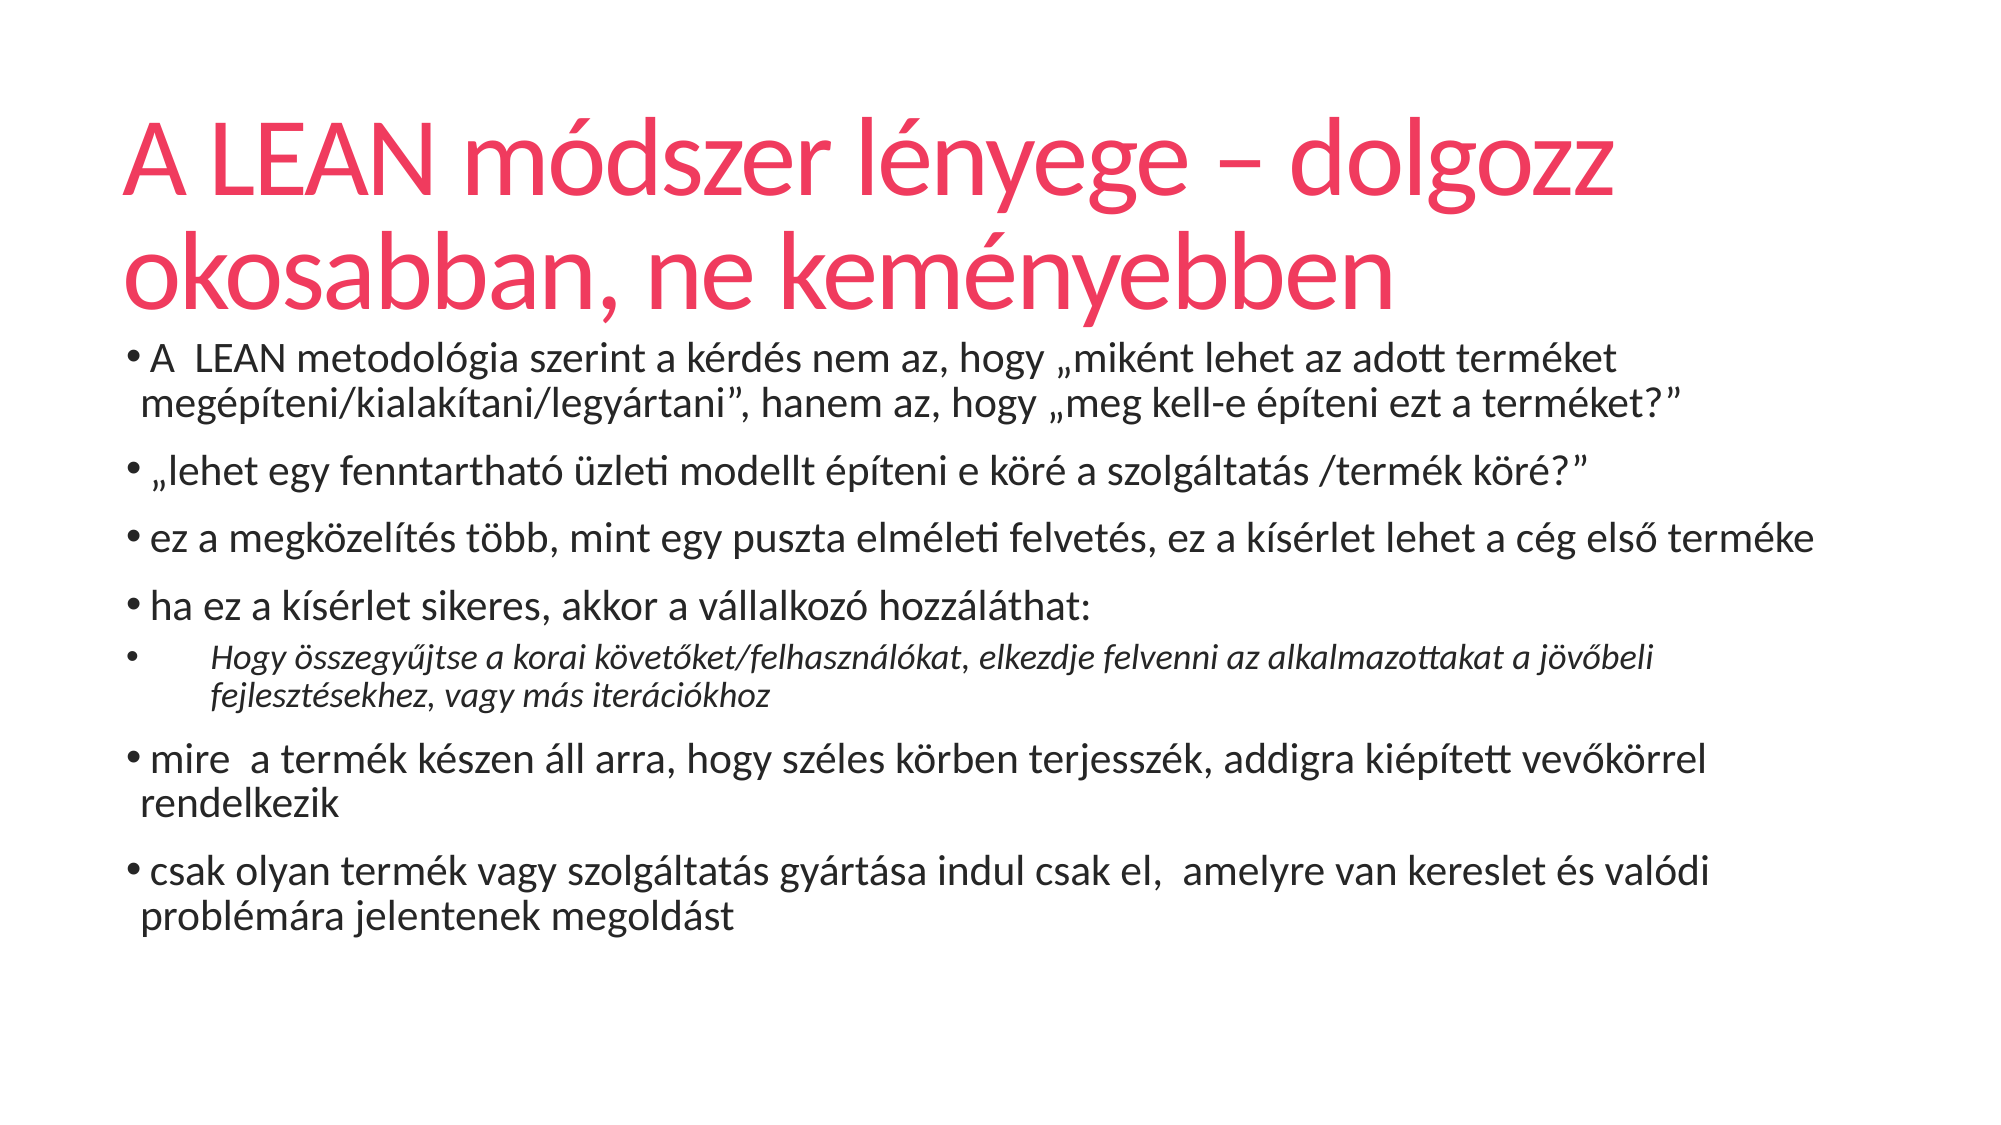

# A LEAN módszer lényege – dolgozz okosabban, ne keményebben
 A  LEAN metodológia szerint a kérdés nem az, hogy „miként lehet az adott terméket megépíteni/kialakítani/legyártani”, hanem az, hogy „meg kell-e építeni ezt a terméket?”
 „lehet egy fenntartható üzleti modellt építeni e köré a szolgáltatás /termék köré?”
 ez a megközelítés több, mint egy puszta elméleti felvetés, ez a kísérlet lehet a cég első terméke
 ha ez a kísérlet sikeres, akkor a vállalkozó hozzáláthat:
Hogy összegyűjtse a korai követőket/felhasználókat, elkezdje felvenni az alkalmazottakat a jövőbeli fejlesztésekhez, vagy más iterációkhoz
 mire  a termék készen áll arra, hogy széles körben terjesszék, addigra kiépített vevőkörrel rendelkezik
 csak olyan termék vagy szolgáltatás gyártása indul csak el,  amelyre van kereslet és valódi problémára jelentenek megoldást